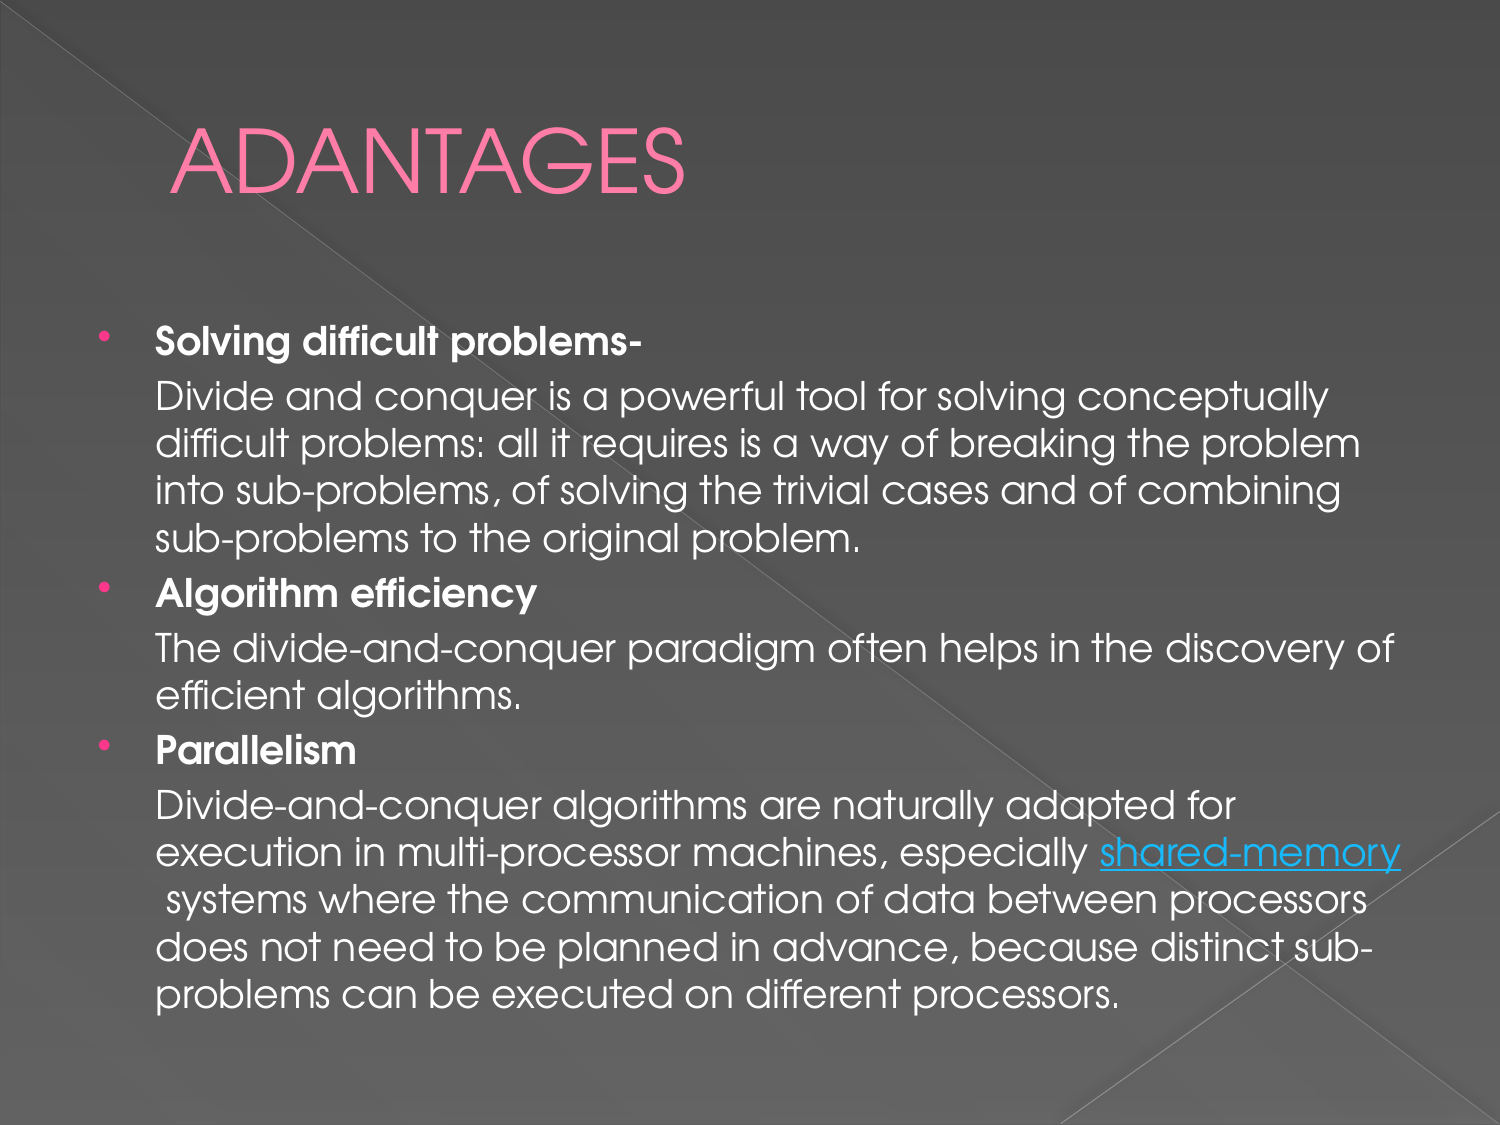

# ADANTAGES
Solving difficult problems-
	Divide and conquer is a powerful tool for solving conceptually difficult problems: all it requires is a way of breaking the problem into sub-problems, of solving the trivial cases and of combining sub-problems to the original problem.
Algorithm efficiency
	The divide-and-conquer paradigm often helps in the discovery of efficient algorithms.
Parallelism
	Divide-and-conquer algorithms are naturally adapted for execution in multi-processor machines, especially shared-memory systems where the communication of data between processors does not need to be planned in advance, because distinct sub-problems can be executed on different processors.